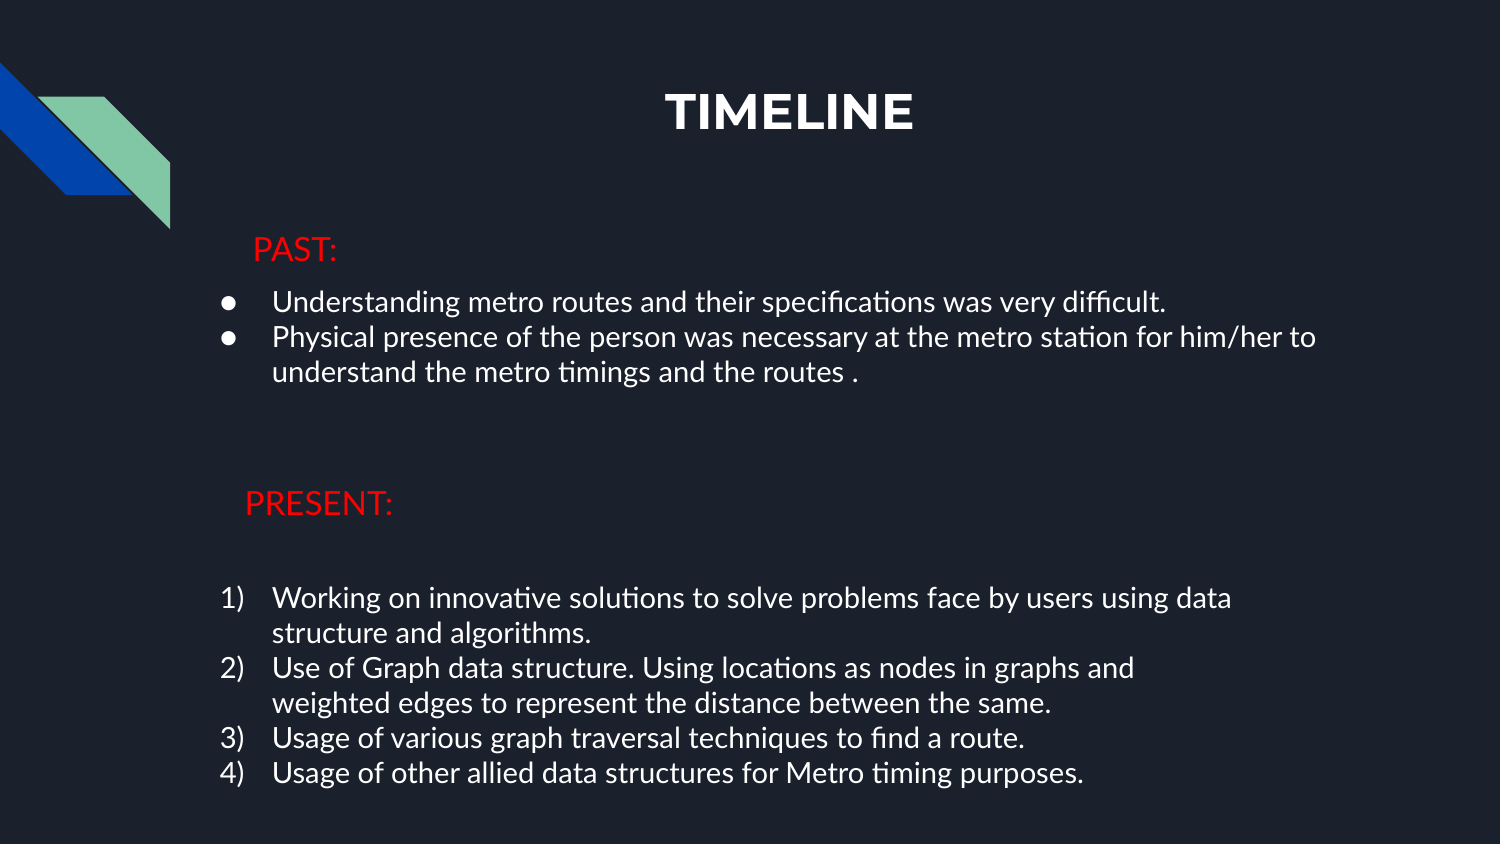

# TIMELINE
PAST:
Understanding metro routes and their specifications was very difficult.
Physical presence of the person was necessary at the metro station for him/her to understand the metro timings and the routes .
PRESENT:
Working on innovative solutions to solve problems face by users using data structure and algorithms.
Use of Graph data structure. Using locations as nodes in graphs and weighted edges to represent the distance between the same.
Usage of various graph traversal techniques to find a route.
Usage of other allied data structures for Metro timing purposes.